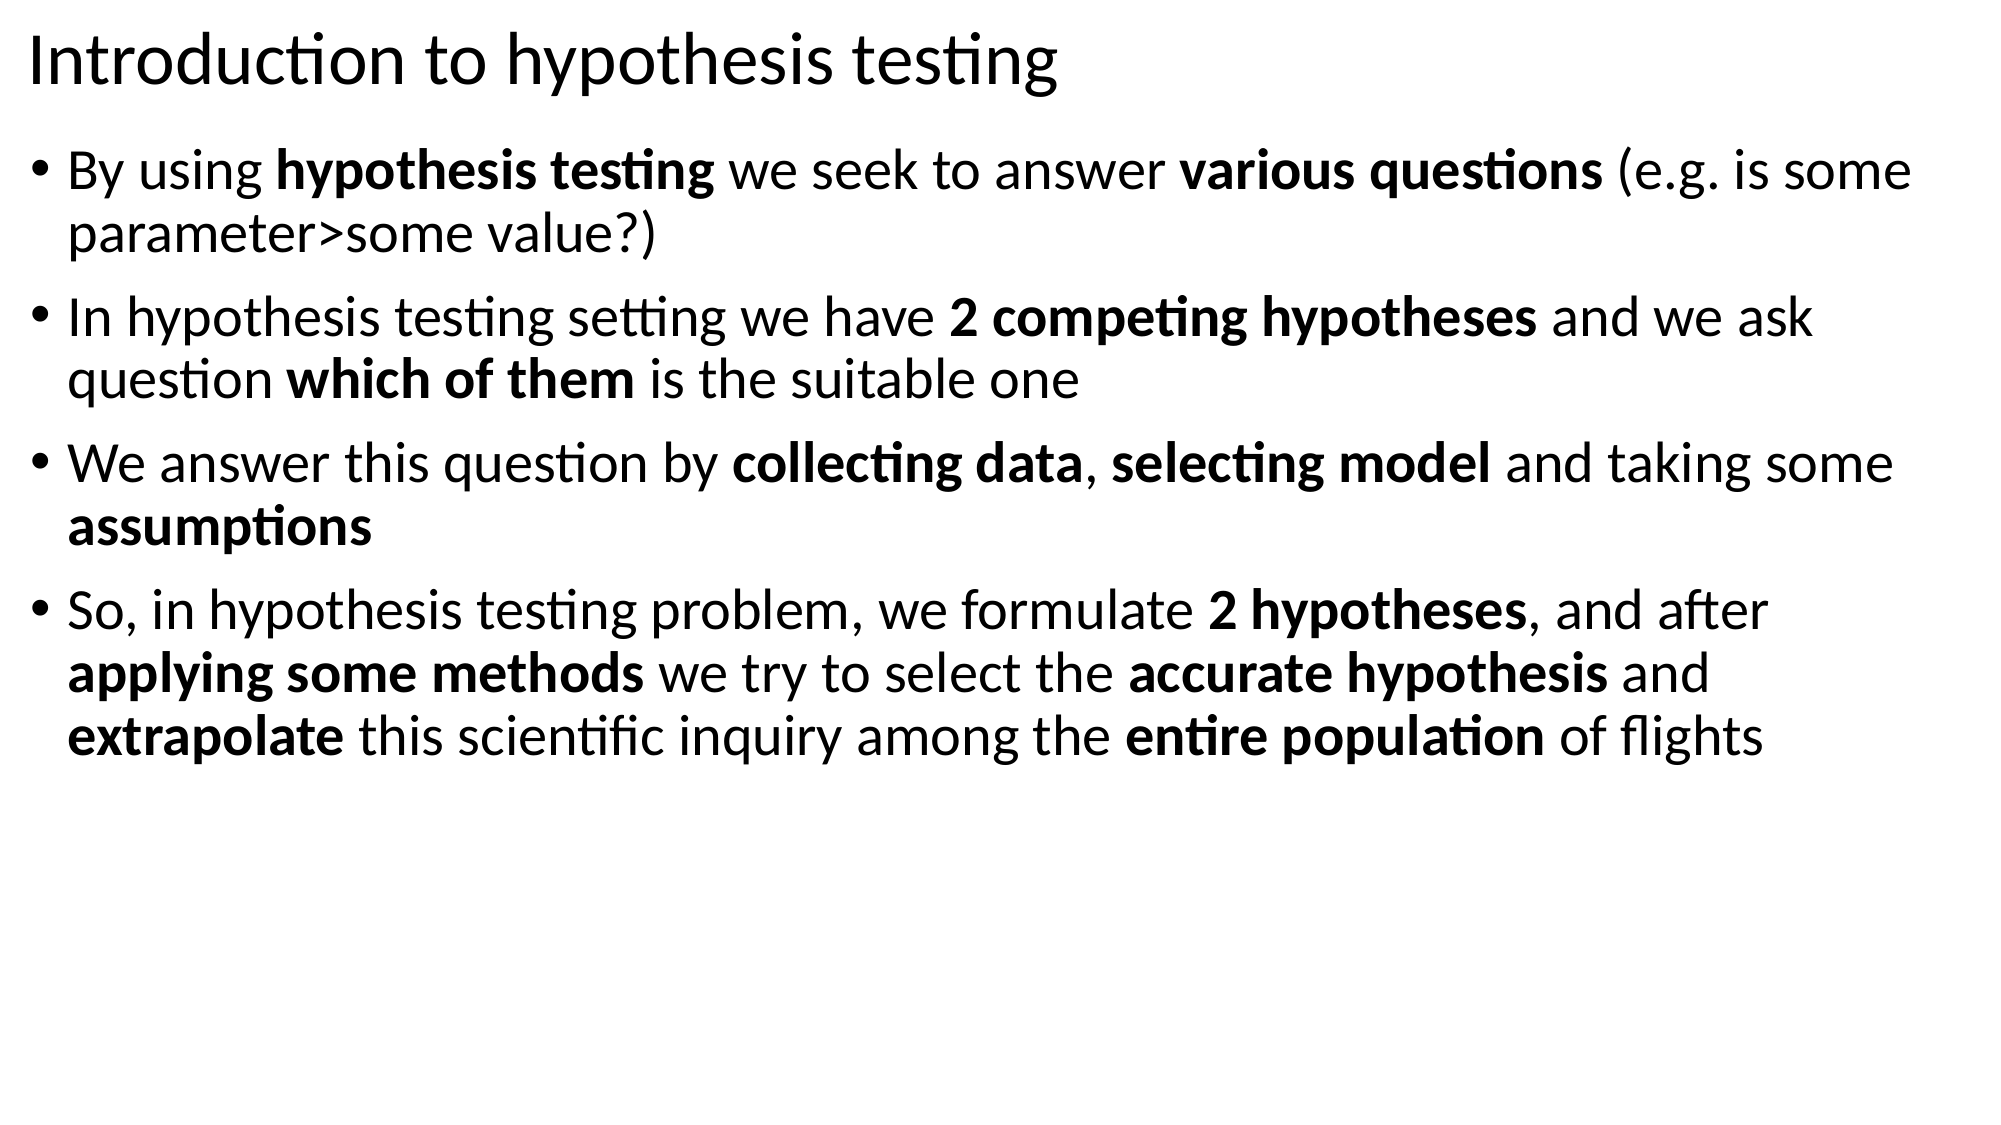

# Introduction to hypothesis testing
By using hypothesis testing we seek to answer various questions (e.g. is some parameter>some value?)
In hypothesis testing setting we have 2 competing hypotheses and we ask question which of them is the suitable one
We answer this question by collecting data, selecting model and taking some assumptions
So, in hypothesis testing problem, we formulate 2 hypotheses, and after applying some methods we try to select the accurate hypothesis and extrapolate this scientific inquiry among the entire population of flights